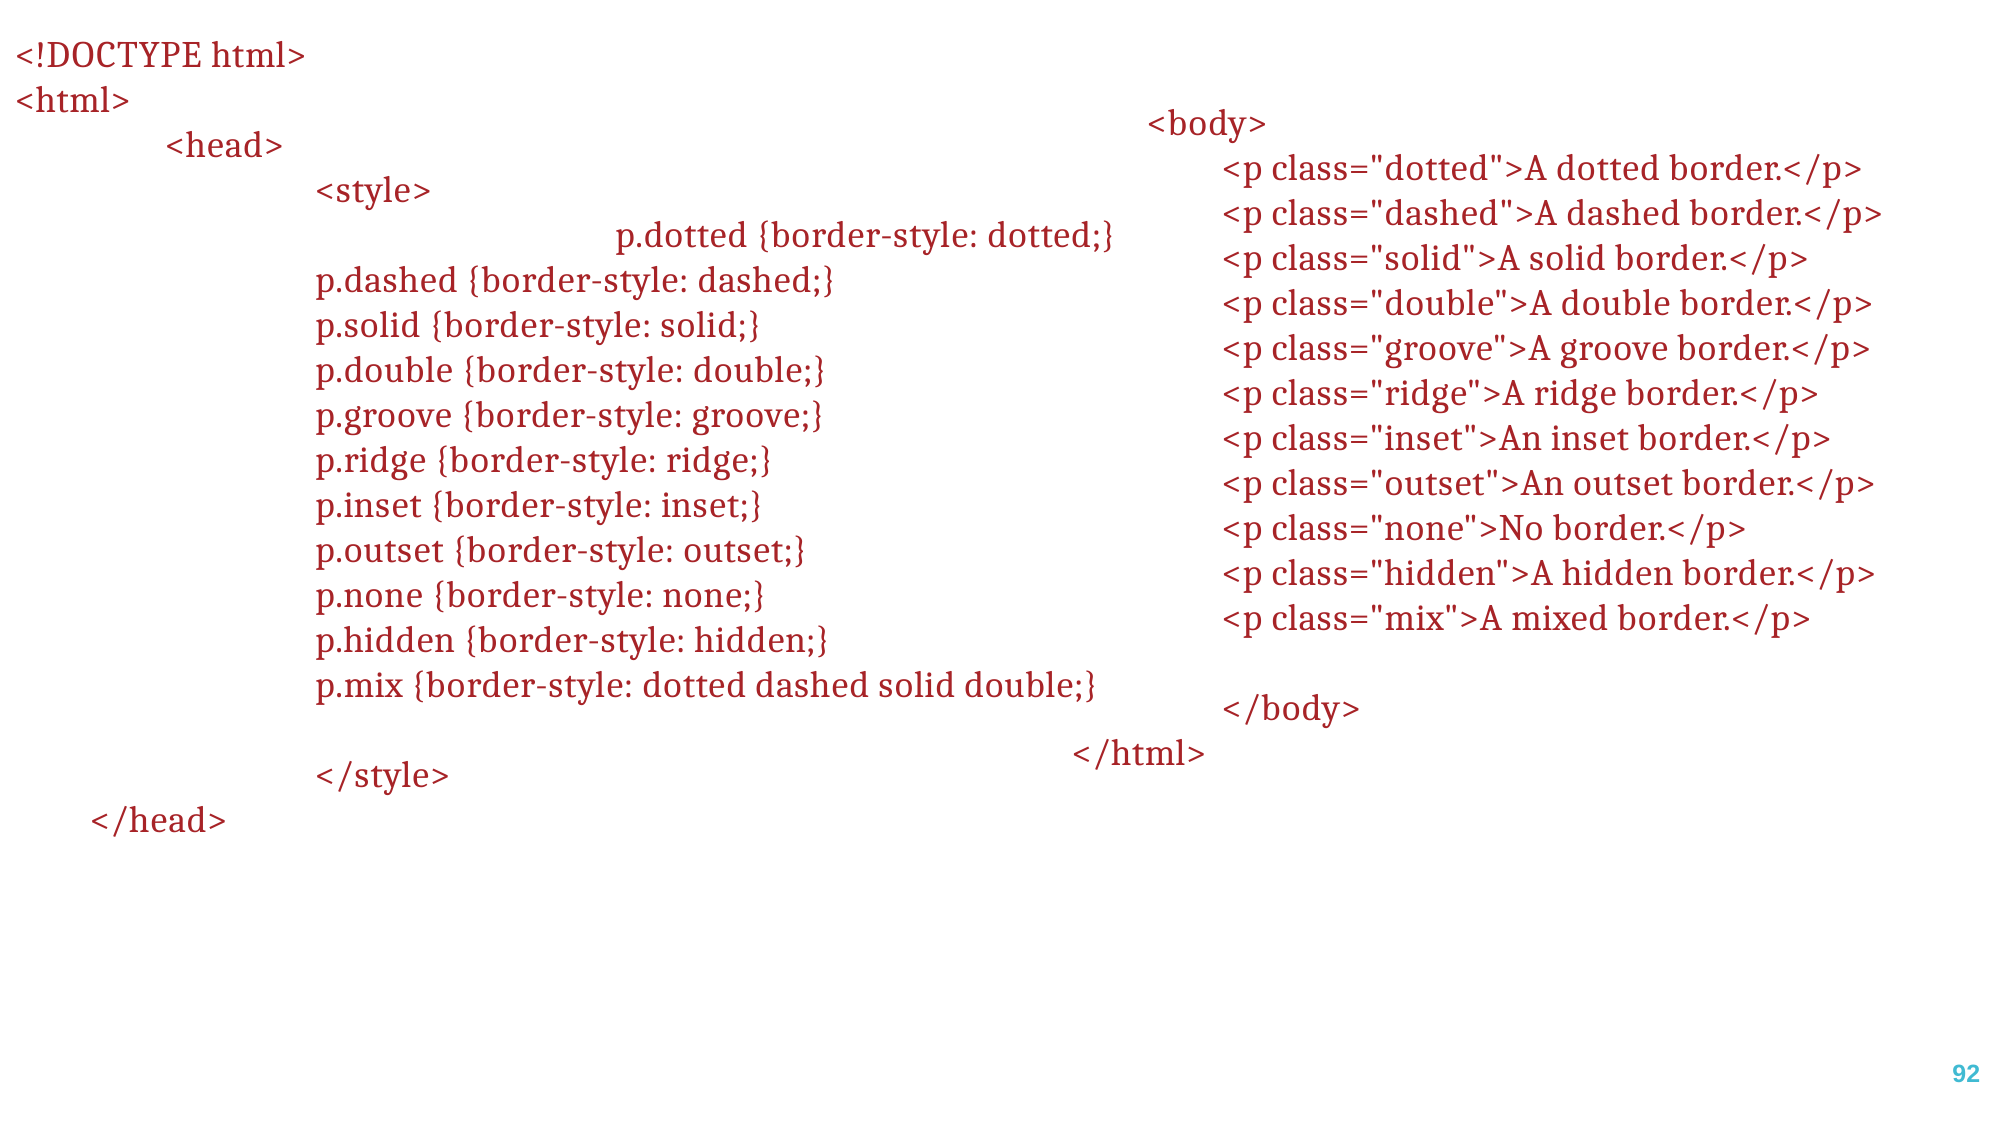

<!DOCTYPE html>
<html>
	<head>
		<style>
				p.dotted {border-style: dotted;}
p.dashed {border-style: dashed;}
p.solid {border-style: solid;}
p.double {border-style: double;}
p.groove {border-style: groove;}
p.ridge {border-style: ridge;}
p.inset {border-style: inset;}
p.outset {border-style: outset;}
p.none {border-style: none;}
p.hidden {border-style: hidden;}
p.mix {border-style: dotted dashed solid double;}

		</style>
</head>
<body>
<p class="dotted">A dotted border.</p>
<p class="dashed">A dashed border.</p>
<p class="solid">A solid border.</p>
<p class="double">A double border.</p>
<p class="groove">A groove border.</p>
<p class="ridge">A ridge border.</p>
<p class="inset">An inset border.</p>
<p class="outset">An outset border.</p>
<p class="none">No border.</p>
<p class="hidden">A hidden border.</p>
<p class="mix">A mixed border.</p>

	</body>
</html>
92